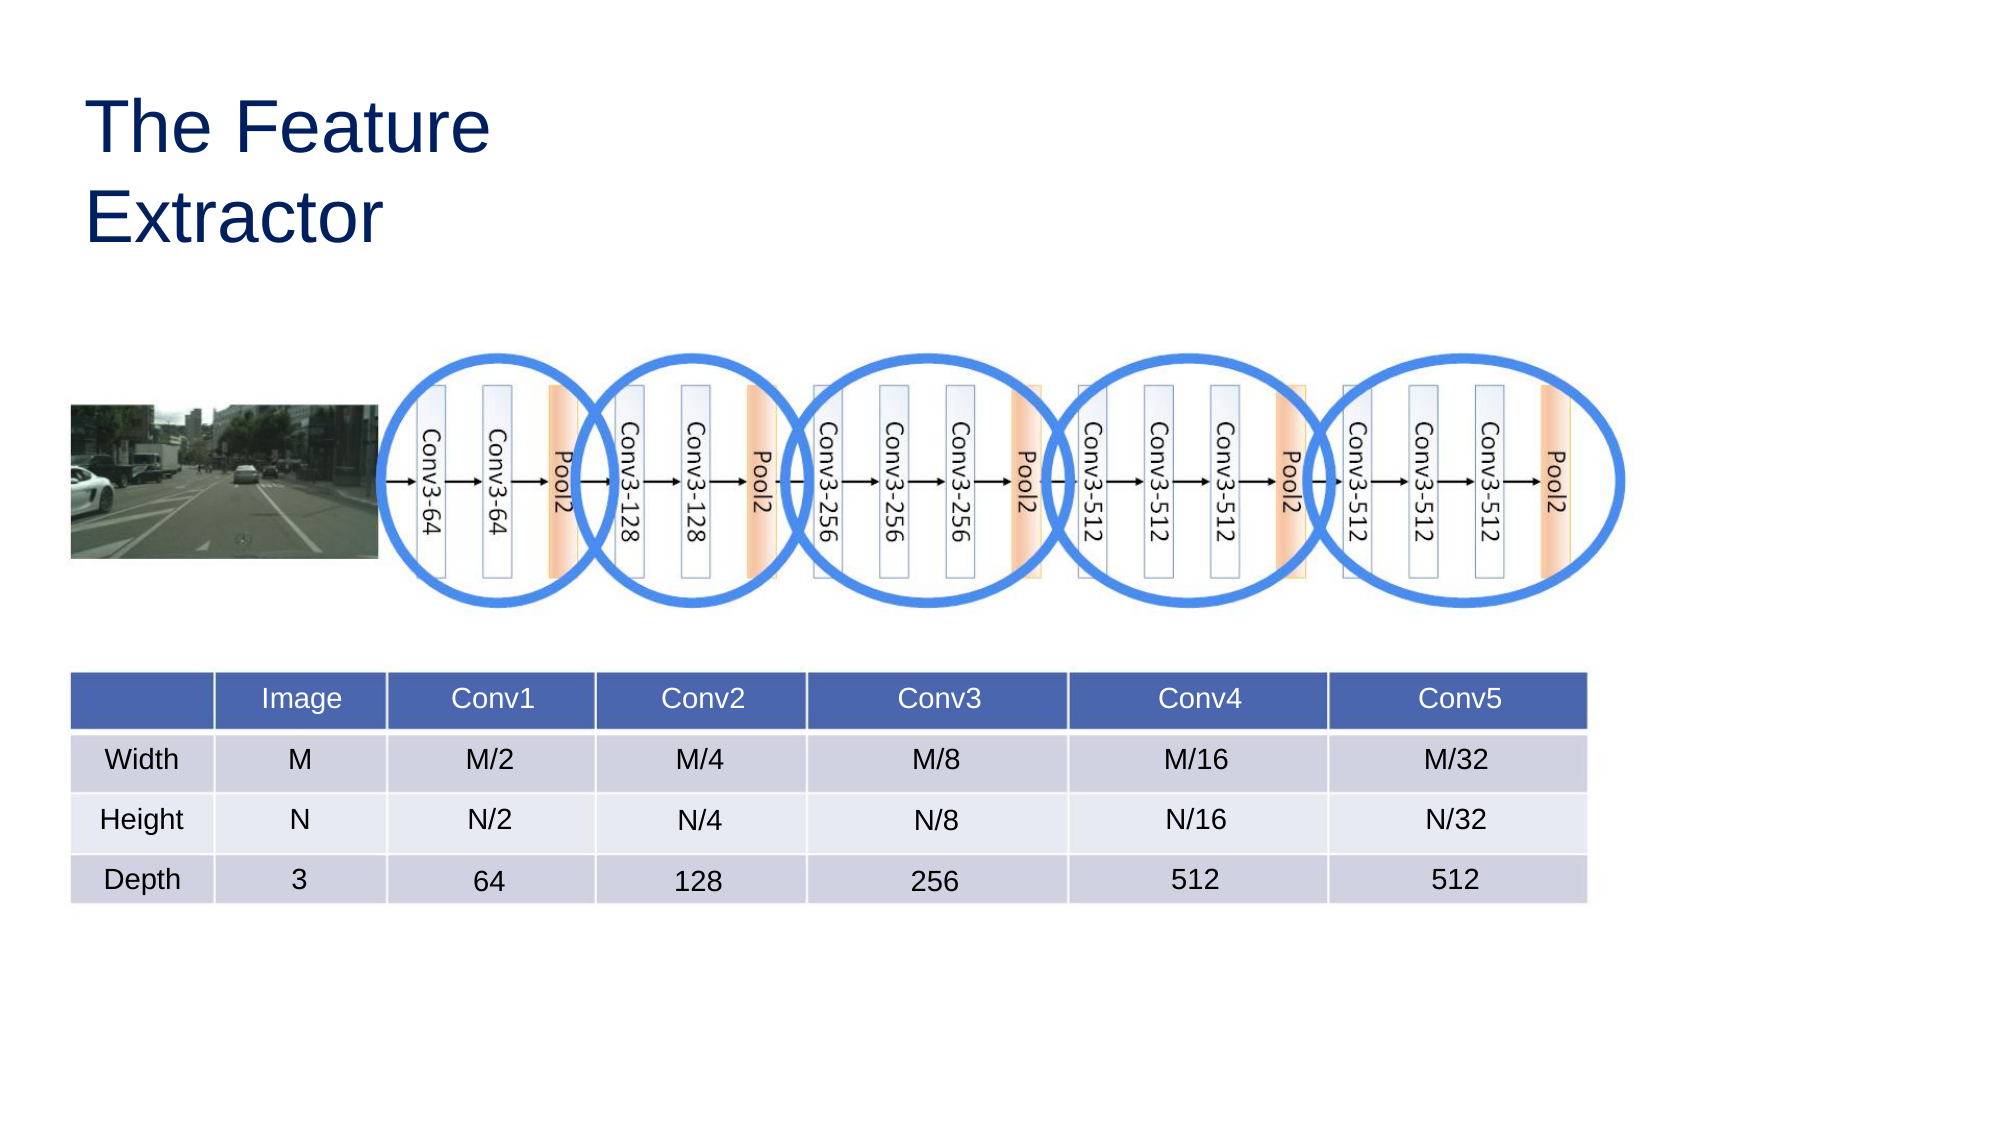

The Feature Extractor
Image
Conv1
M/2
N/2
Conv2
M/4
Conv3
M/8
Conv4
M/16
N/16
512
Conv5
M/32
N/32
512
Width
Height
Depth
M
N
3
N/4
N/8
64
128
256